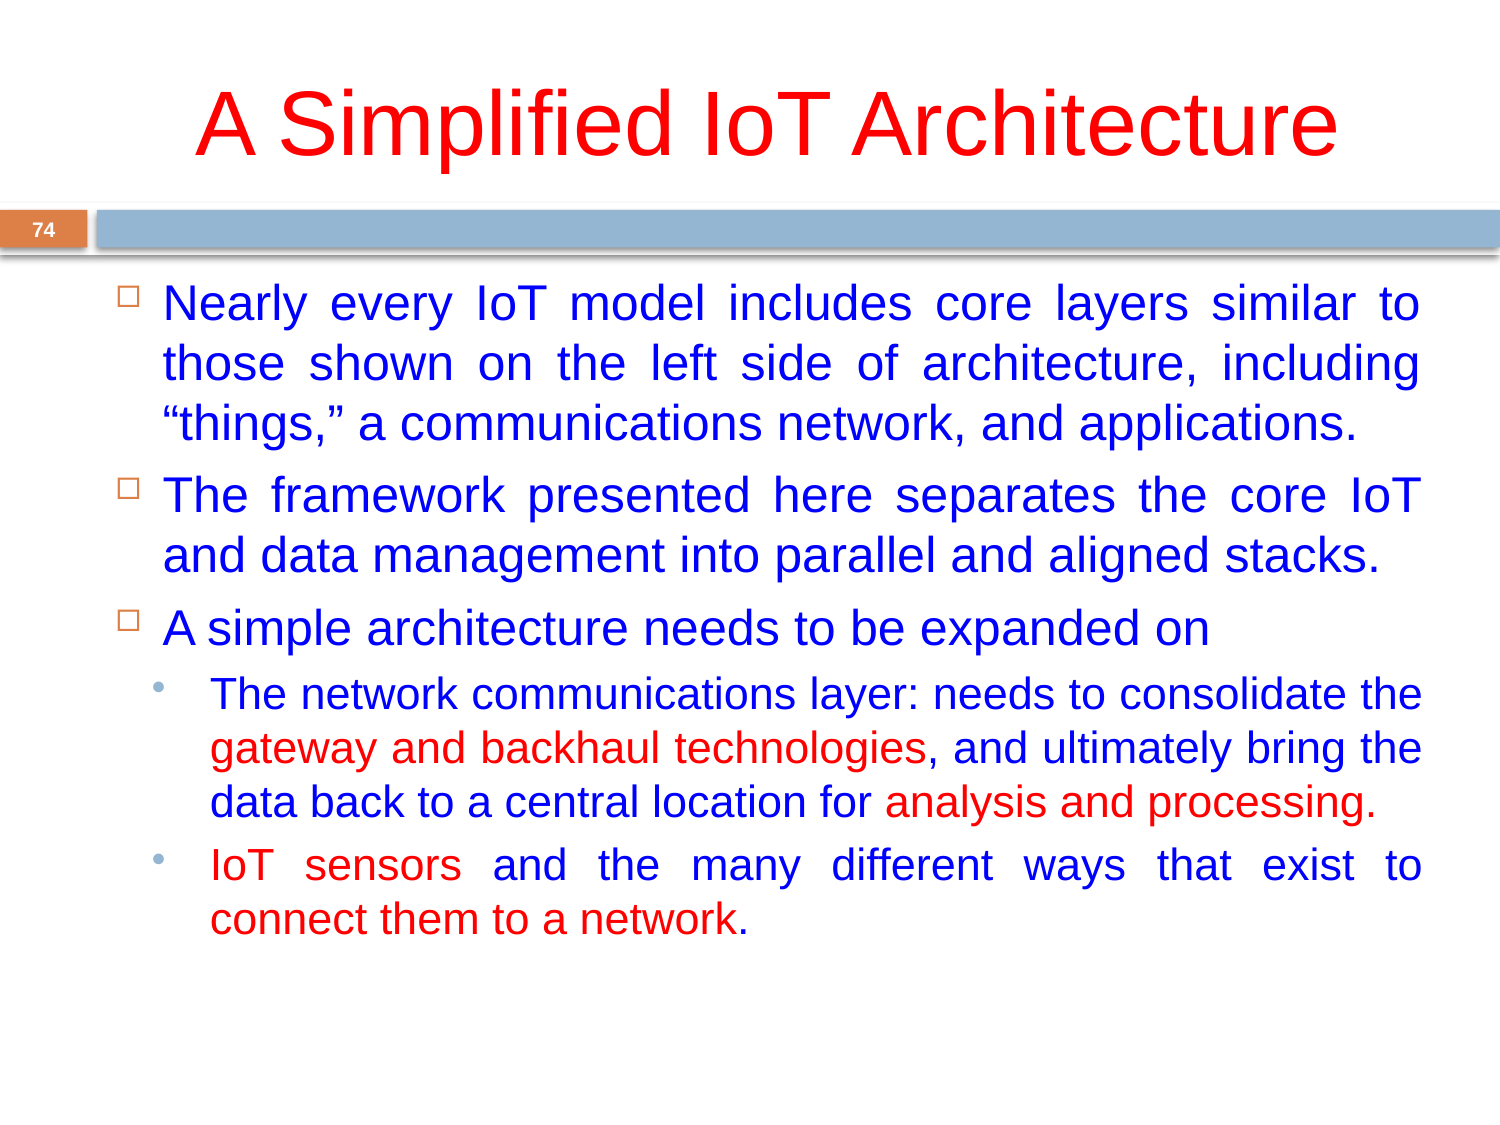

# A Simplified IoT Architecture
74
Nearly every IoT model includes core layers similar to those shown on the left side of architecture, including “things,” a communications network, and applications.
The framework presented here separates the core IoT and data management into parallel and aligned stacks.
A simple architecture needs to be expanded on
The network communications layer: needs to consolidate the gateway and backhaul technologies, and ultimately bring the data back to a central location for analysis and processing.
IoT sensors and the many different ways that exist to connect them to a network.